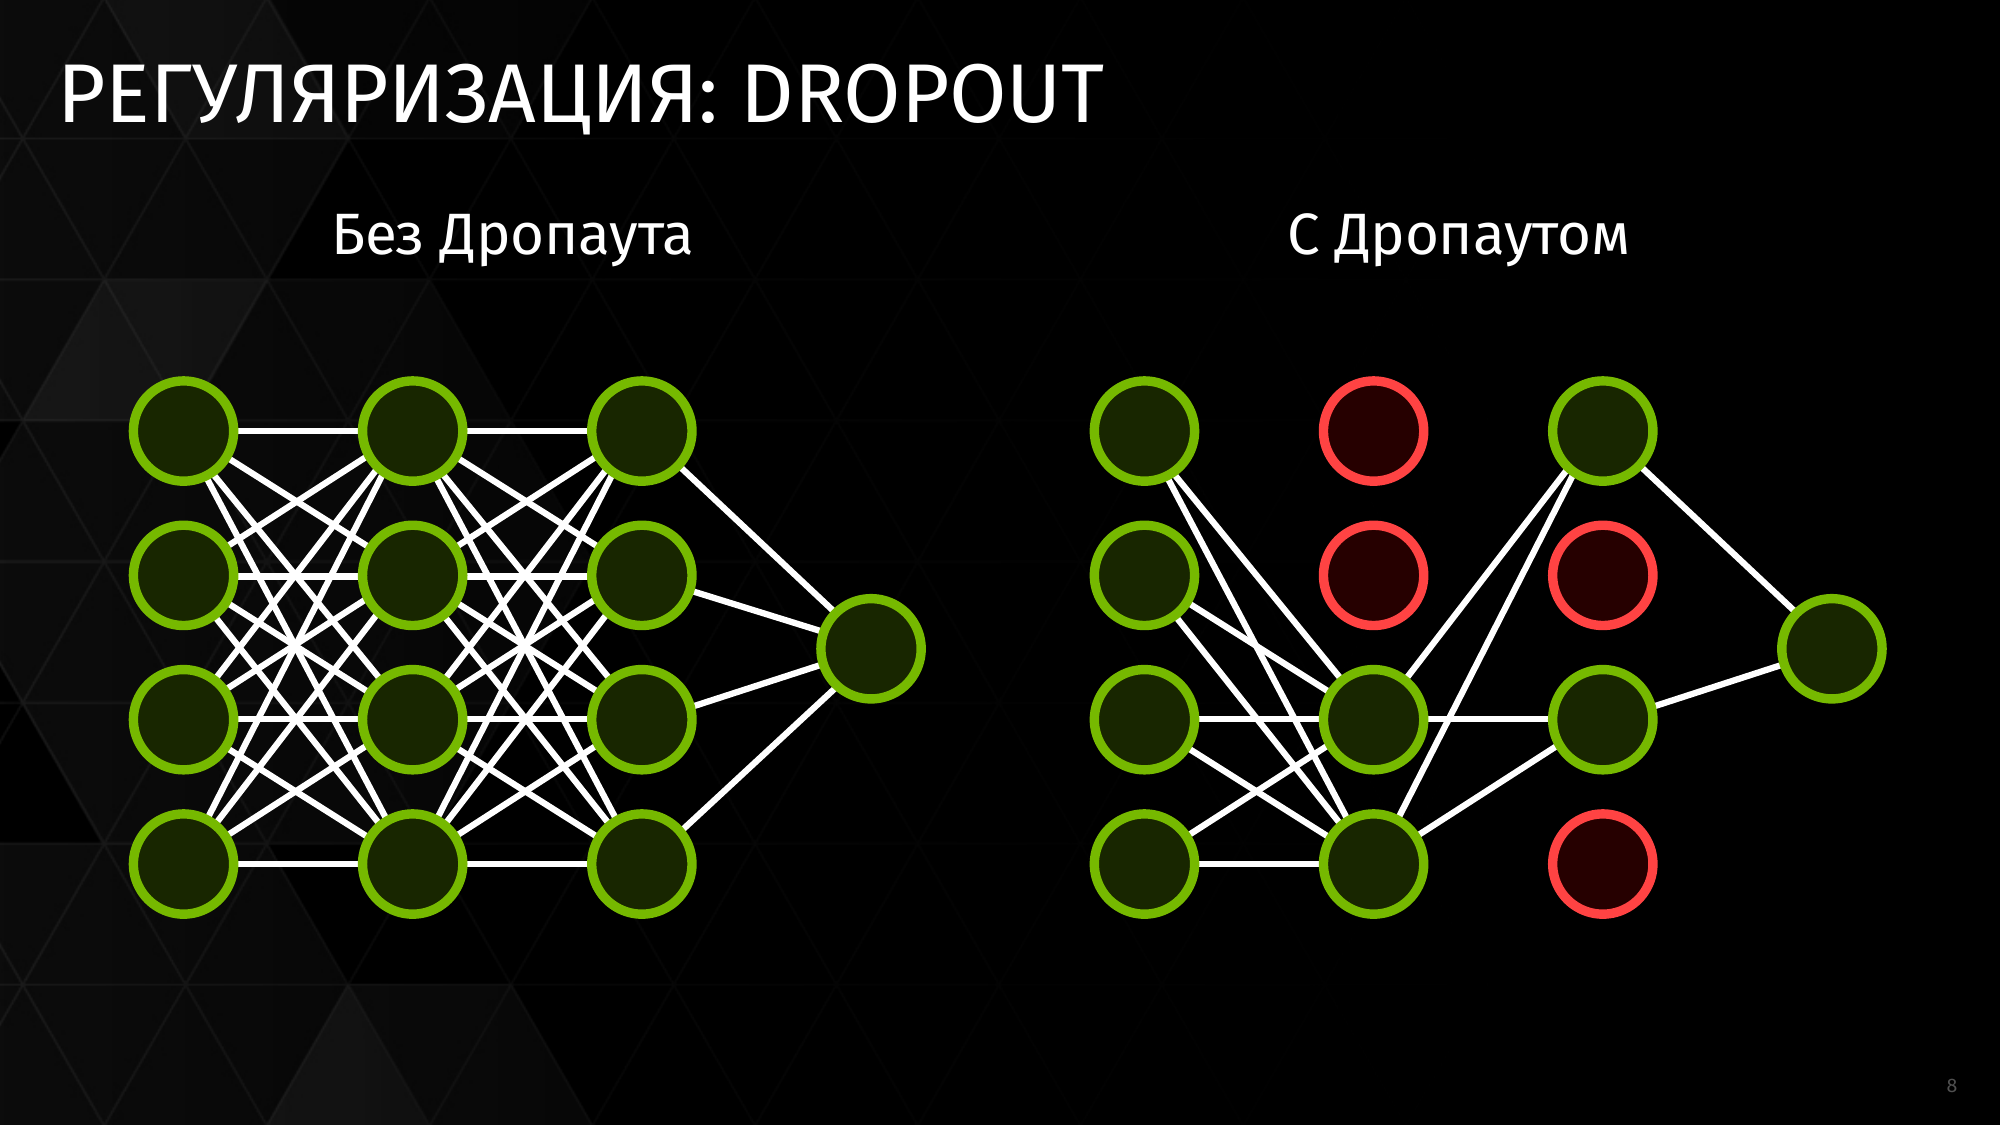

# РЕГУЛЯРИЗАЦИЯ: DROPOUT
Без Дропаута
С Дропаутом